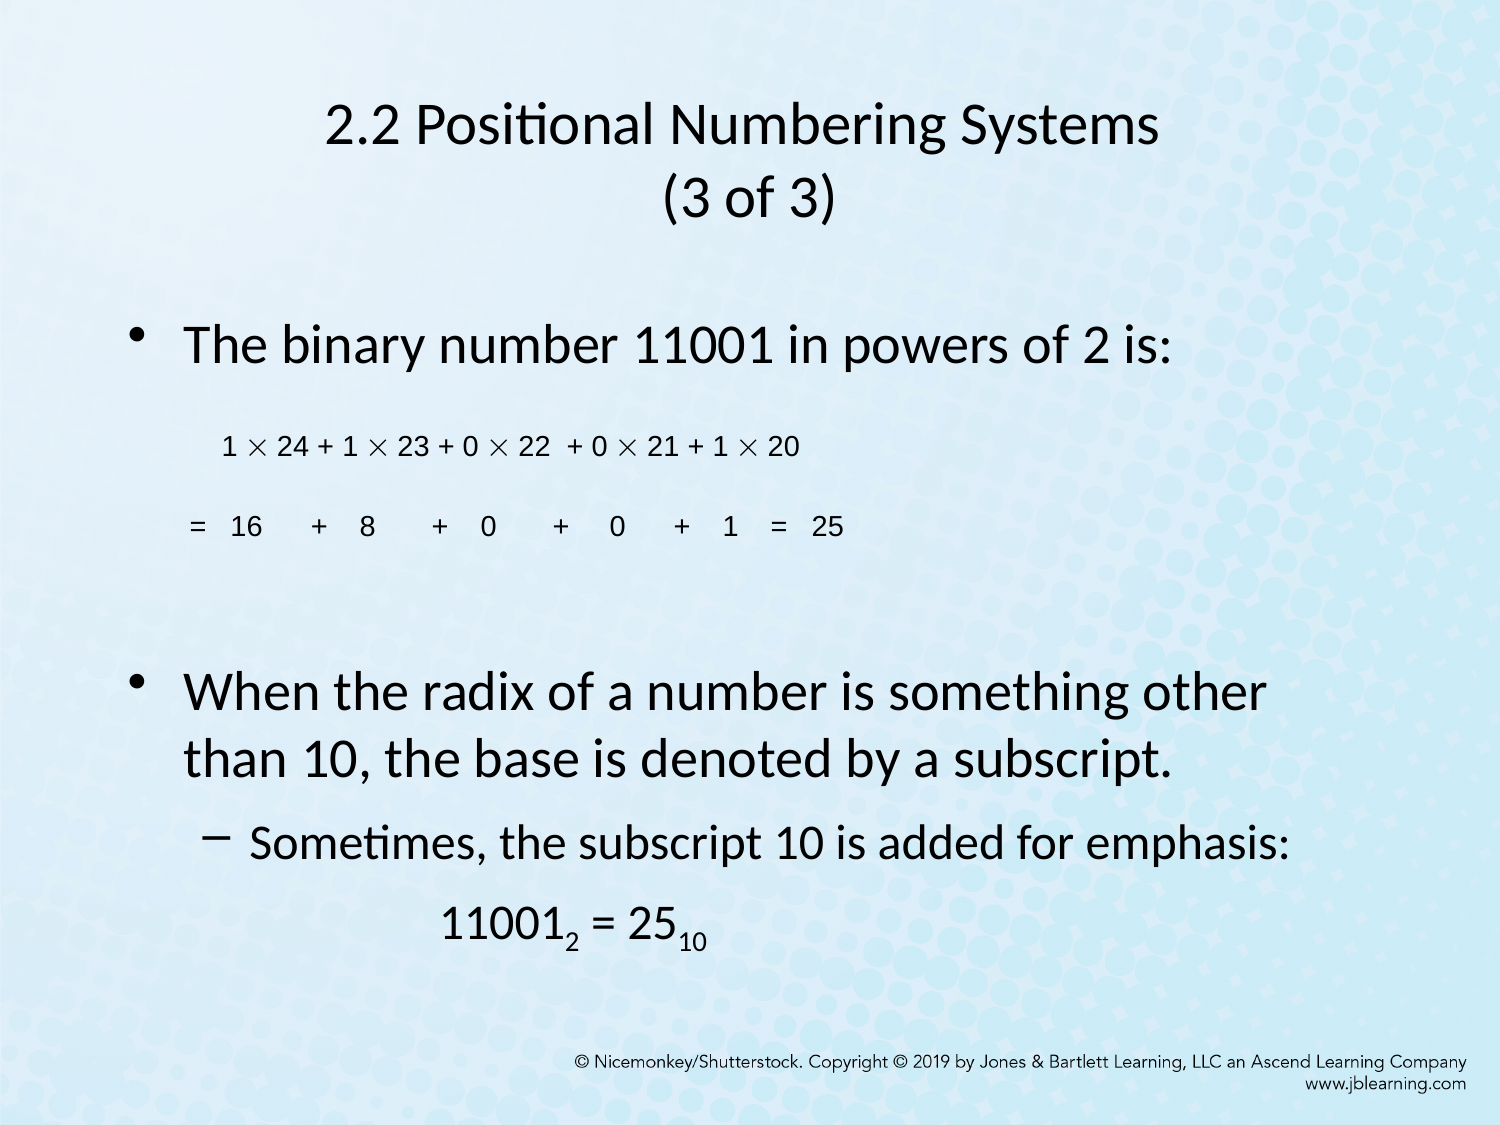

# 2.2 Positional Numbering Systems (3 of 3)
The binary number 11001 in powers of 2 is:

When the radix of a number is something other than 10, the base is denoted by a subscript.
Sometimes, the subscript 10 is added for emphasis:
                     110012 = 2510
    1 × 24 + 1 × 23 + 0 × 22  + 0 × 21 + 1 × 20
=   16      +    8       +    0       +     0      +    1    =   25